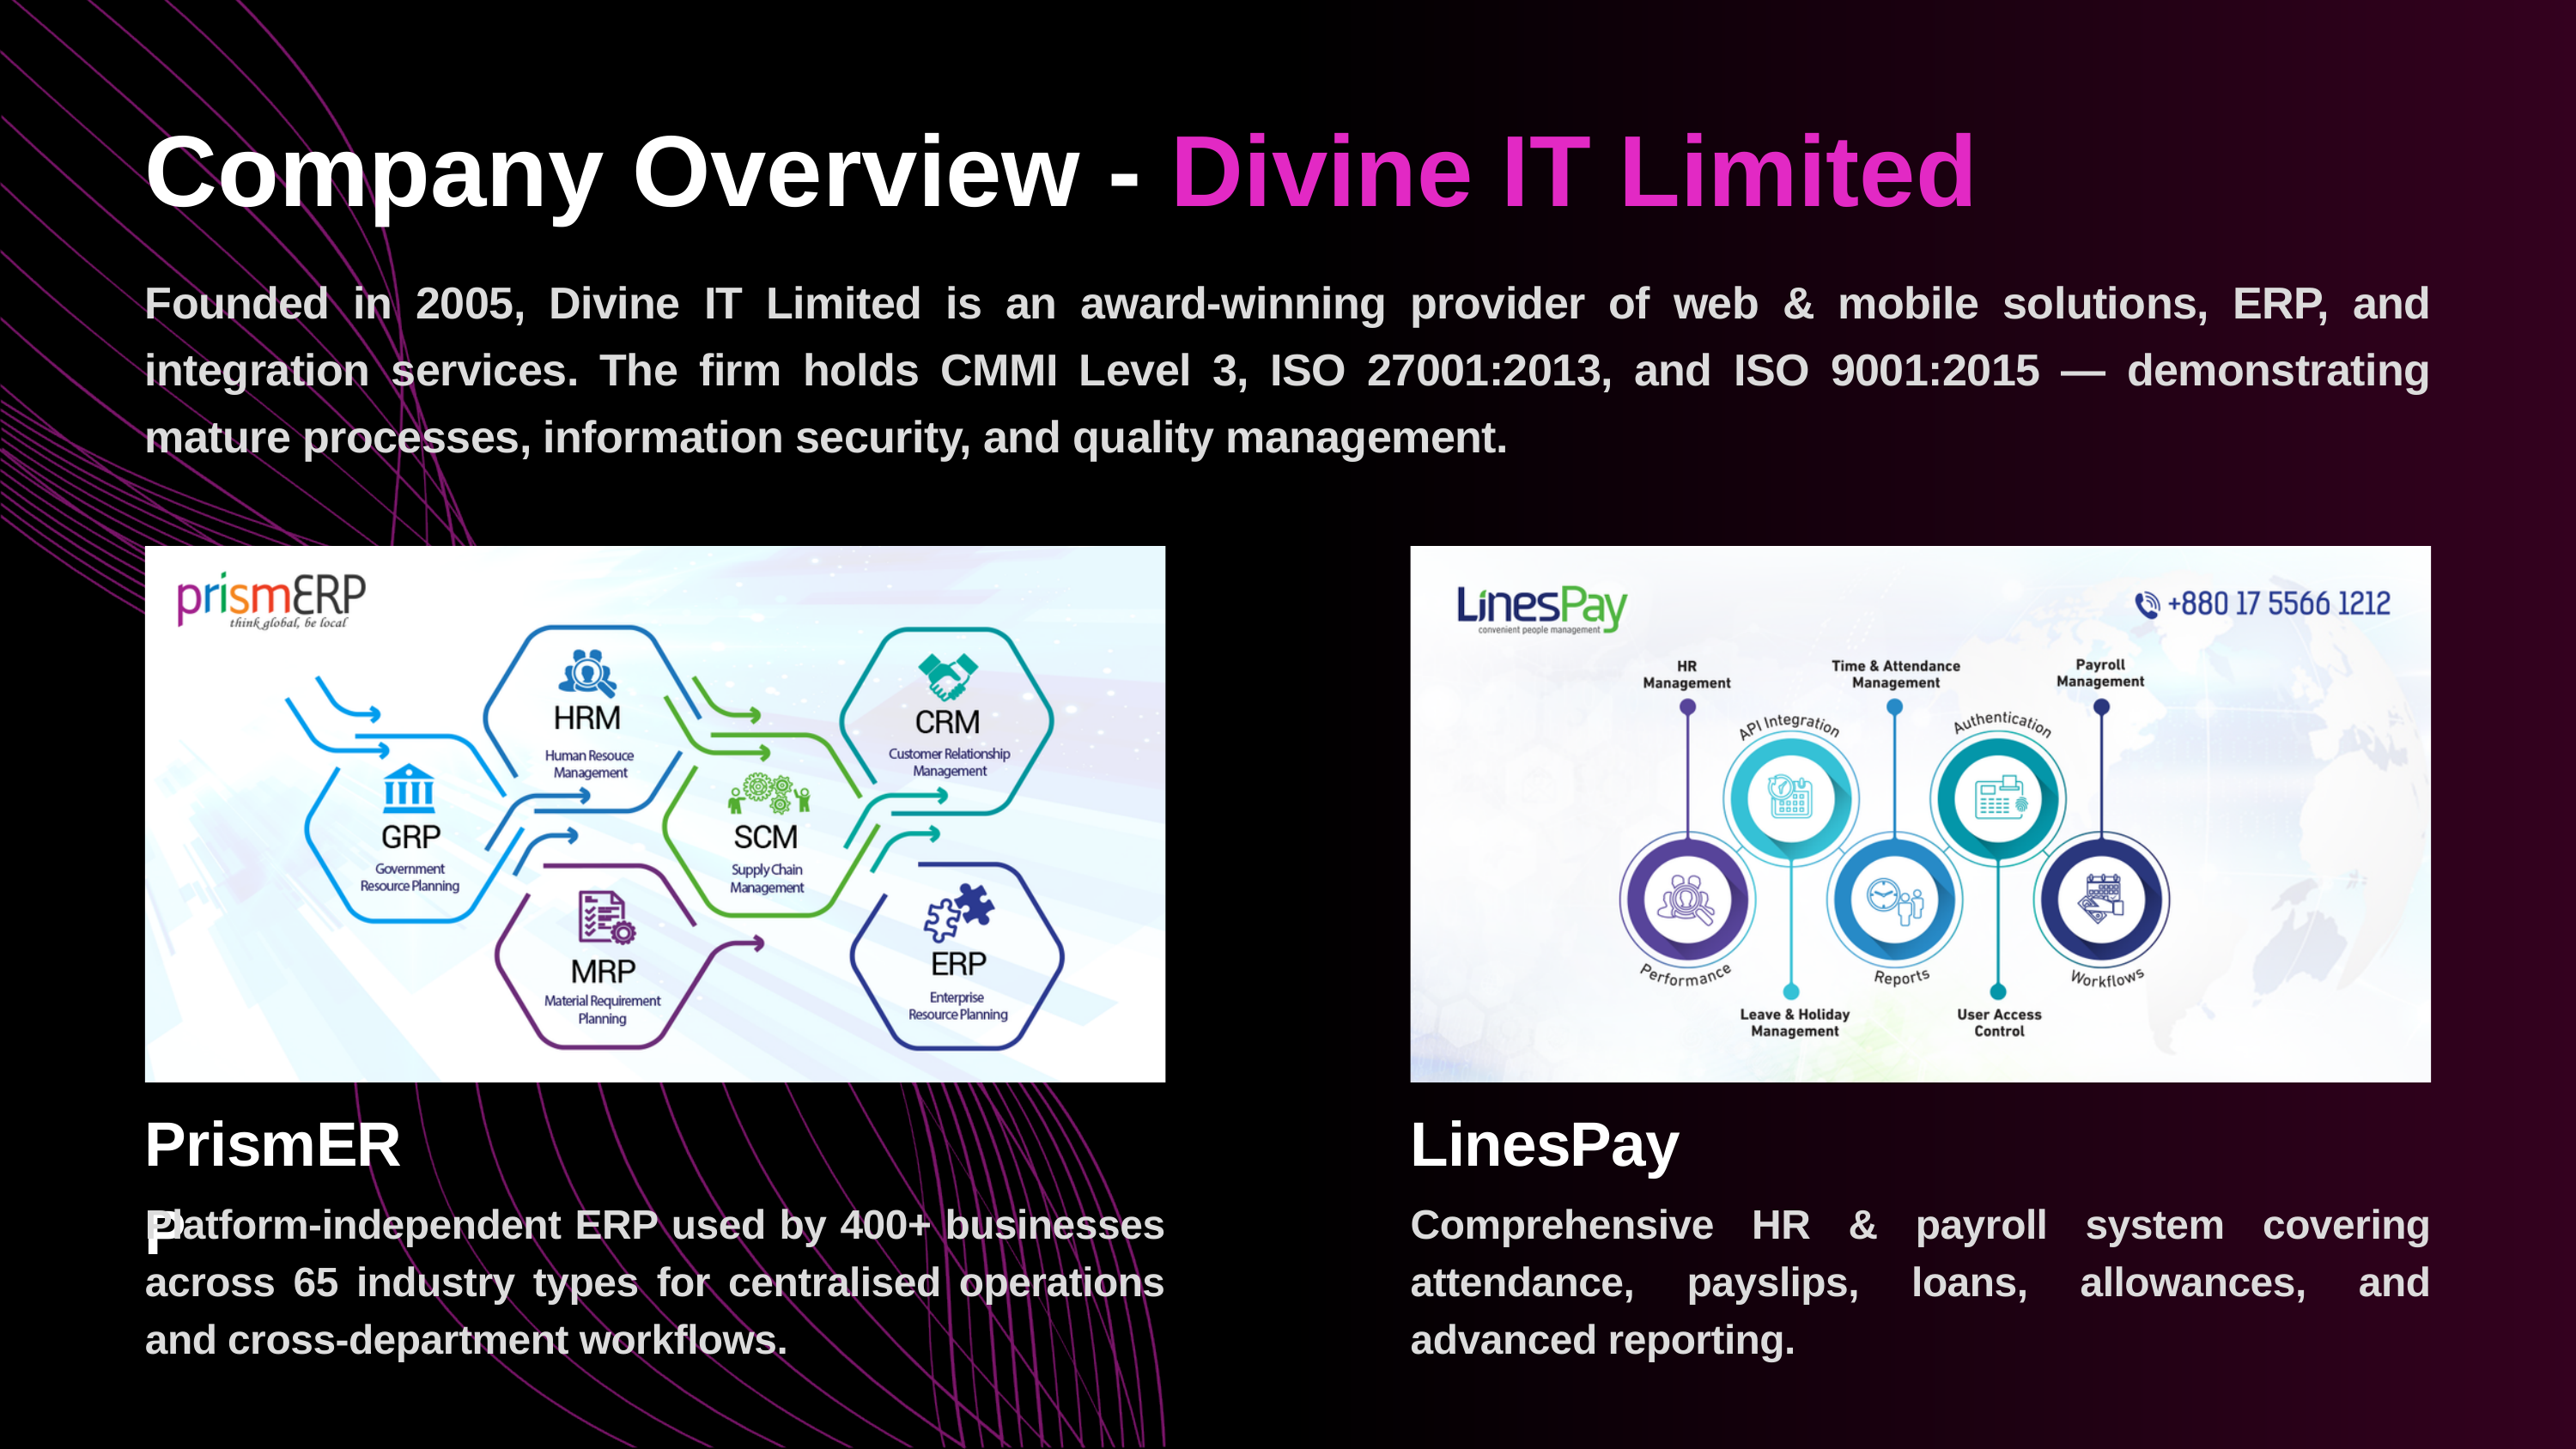

Company Overview - Divine IT Limited
Founded in 2005, Divine IT Limited is an award-winning provider of web & mobile solutions, ERP, and integration services. The firm holds CMMI Level 3, ISO 27001:2013, and ISO 9001:2015 — demonstrating mature processes, information security, and quality management.

LinesPay
PrismERP
Platform-independent ERP used by 400+ businesses across 65 industry types for centralised operations and cross-department workflows.
Comprehensive HR & payroll system covering attendance, payslips, loans, allowances, and advanced reporting.